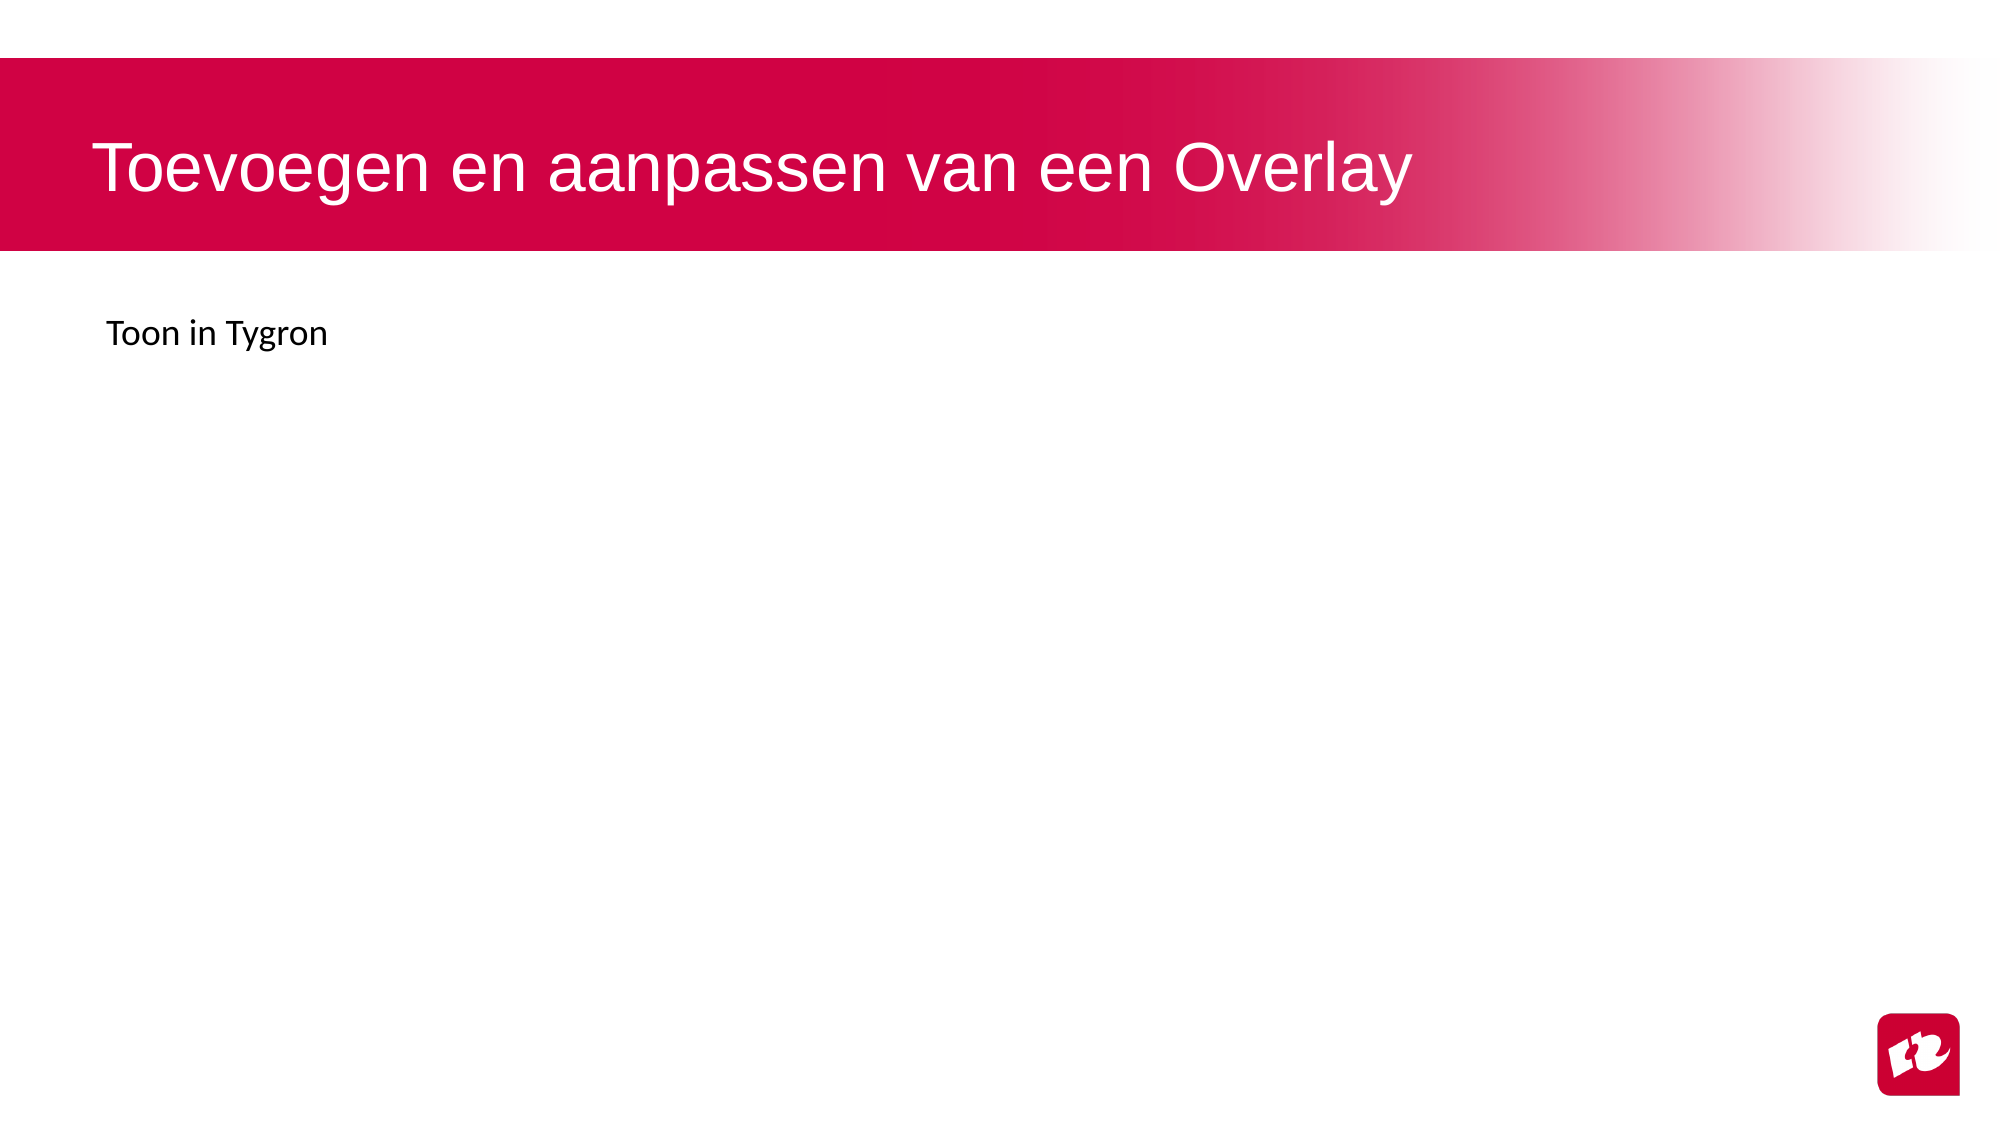

Toevoegen en aanpassen van een Overlay
Toon in Tygron